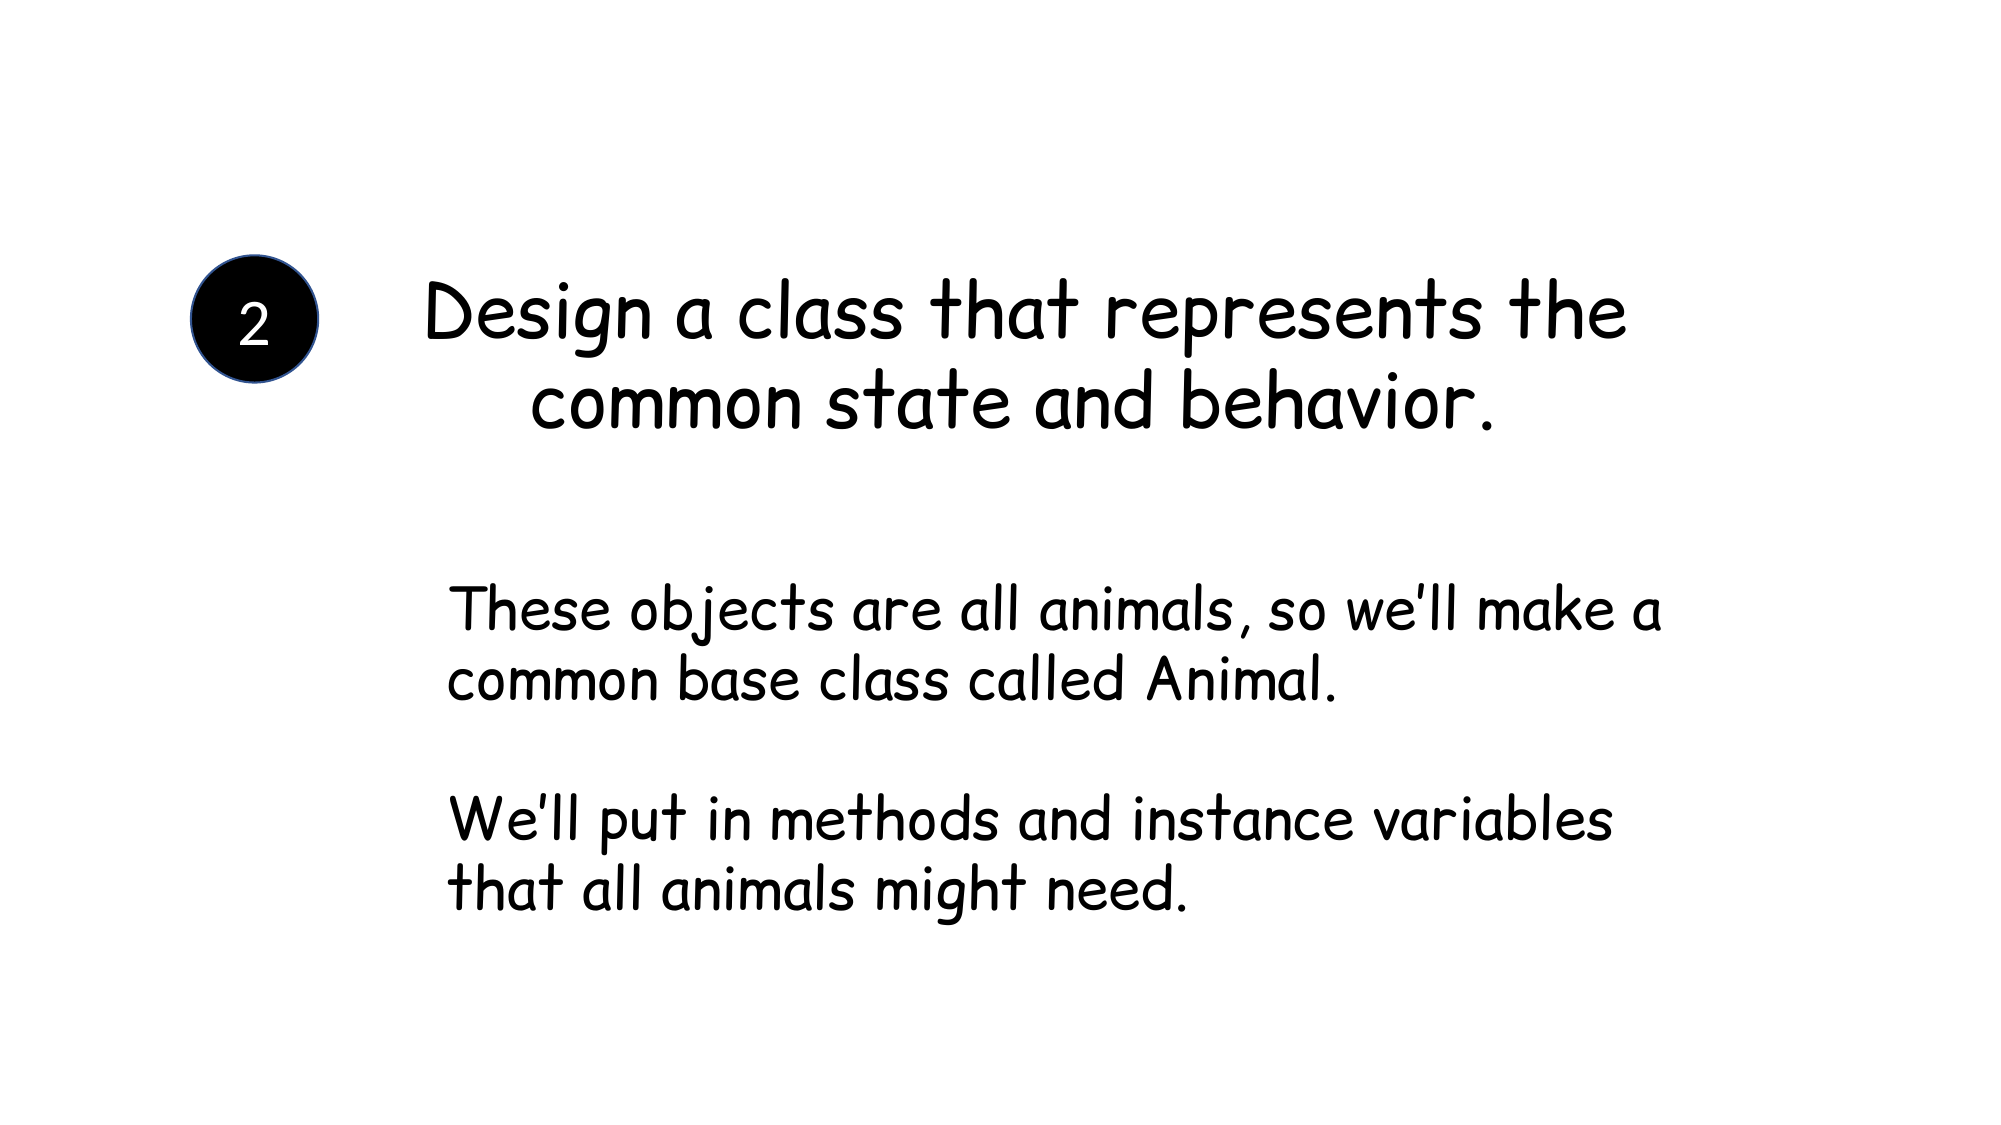

2
Design a class that represents the common state and behavior.
These objects are all animals, so we’ll make a common base class called Animal.

We’ll put in methods and instance variables that all animals might need.